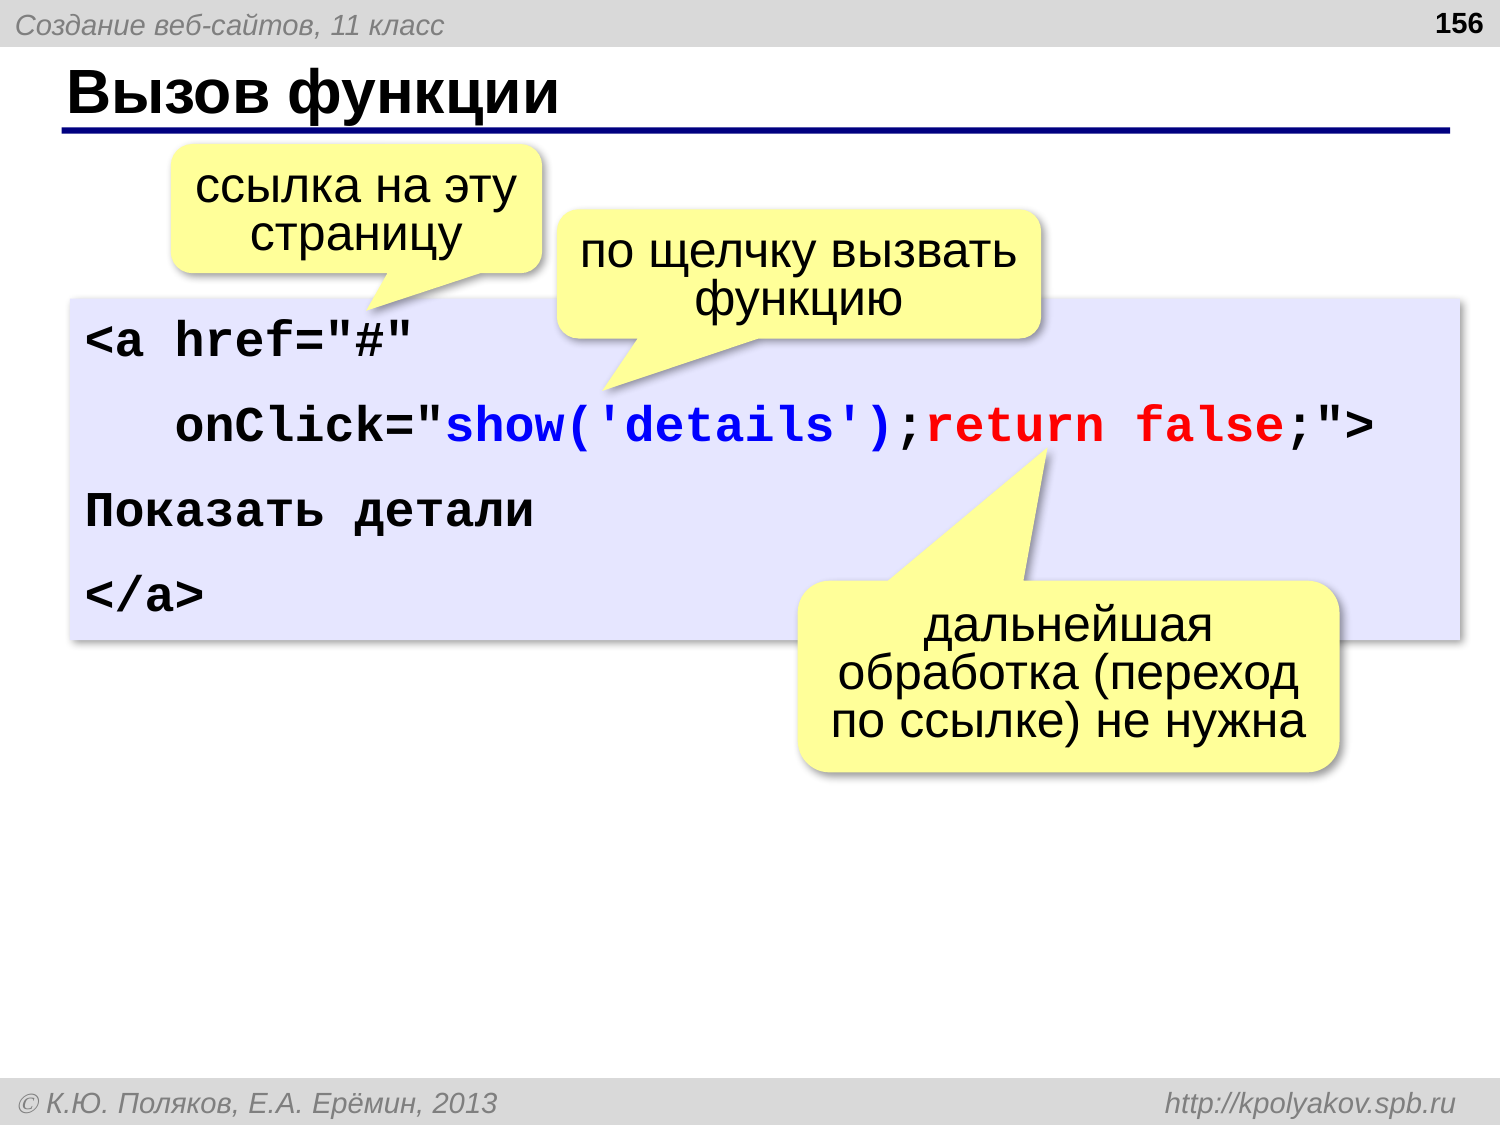

156
# Вызов функции
ссылка на эту страницу
по щелчку вызвать функцию
<a href="#"
   onClick="show('details');return false;">
Показать детали
</a>
дальнейшая обработка (переход по ссылке) не нужна